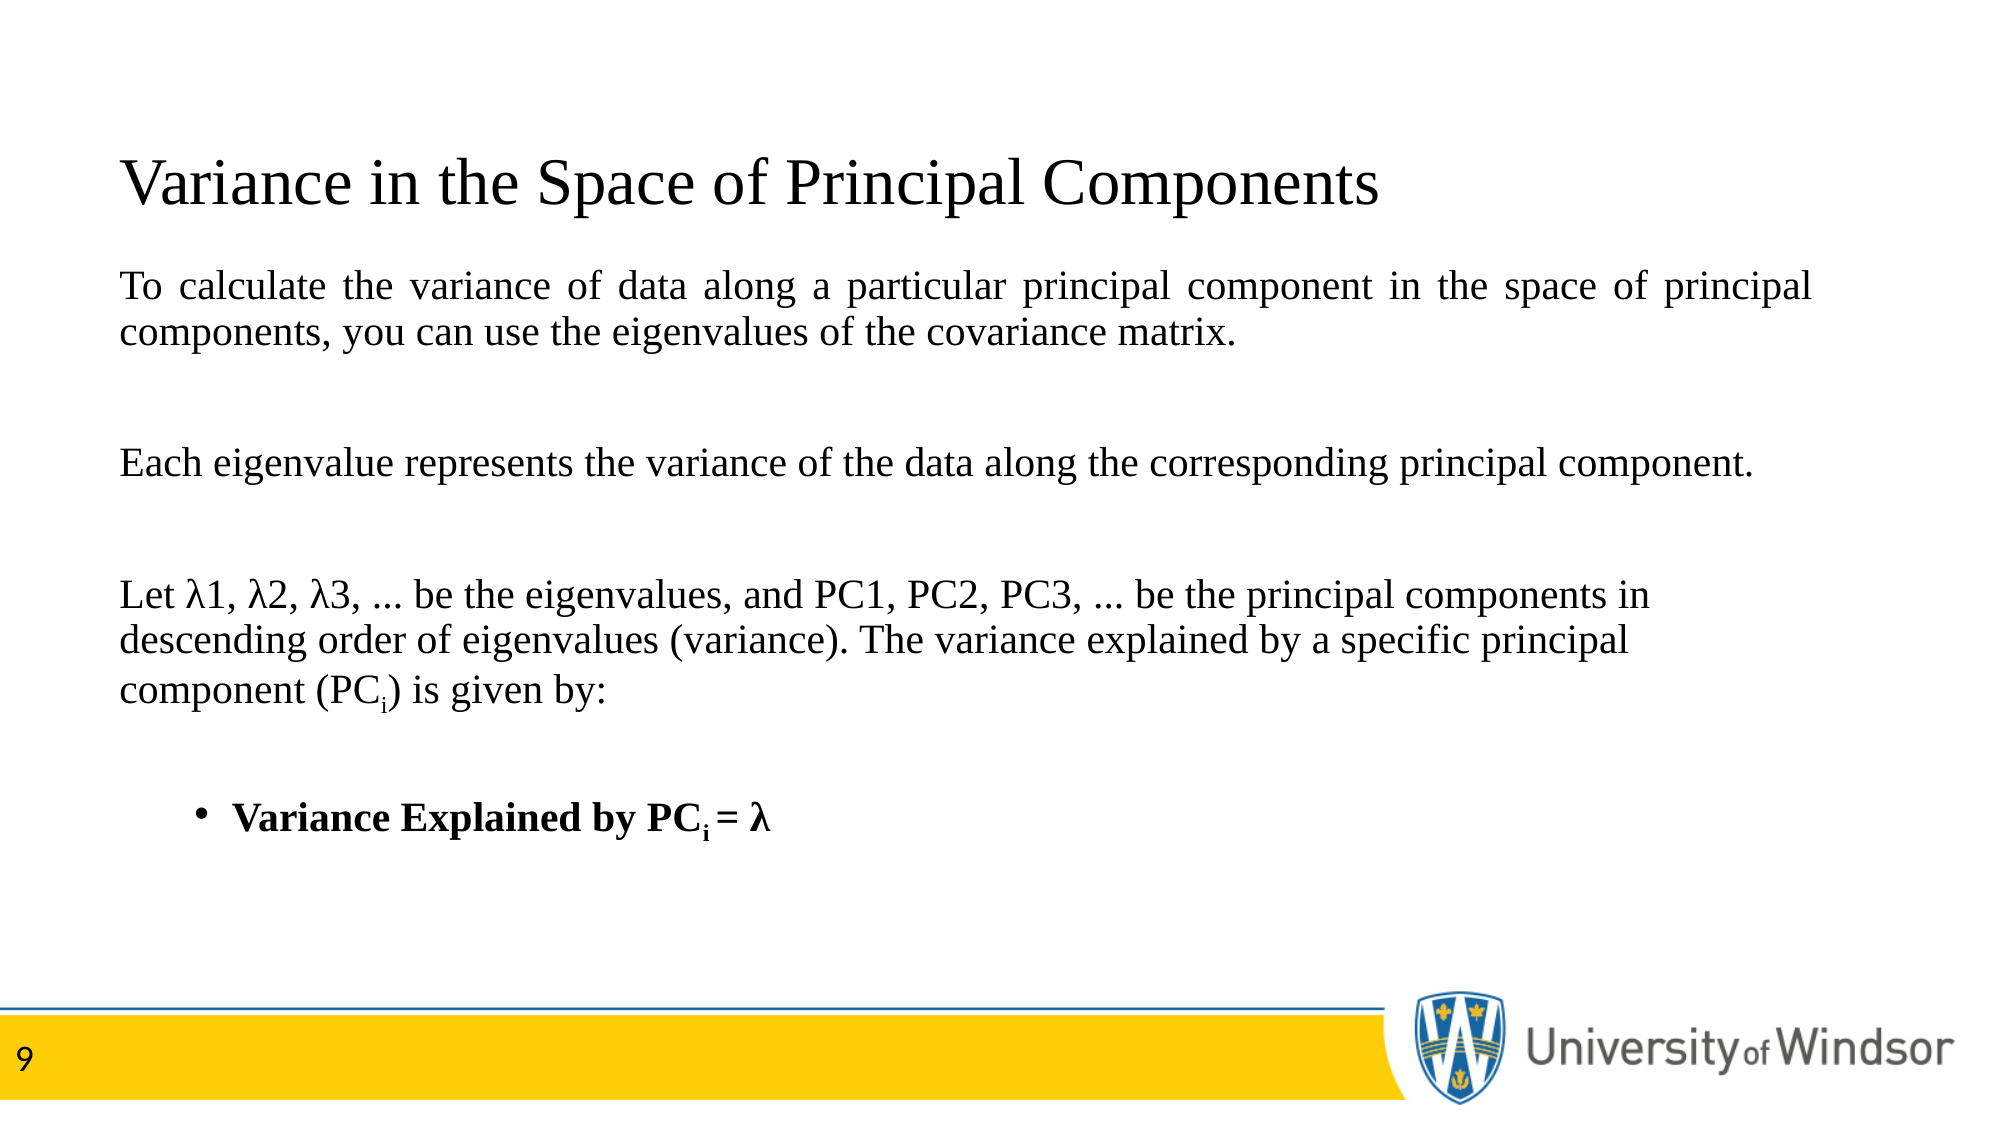

# Variance in the Space of Principal Components
To calculate the variance of data along a particular principal component in the space of principal components, you can use the eigenvalues of the covariance matrix.

Each eigenvalue represents the variance of the data along the corresponding principal component.

Let λ1, λ2, λ3, ... be the eigenvalues, and PC1, PC2, PC3, ... be the principal components in descending order of eigenvalues (variance). The variance explained by a specific principal component (PCi) is given by:

Variance Explained by PCi = λ
9